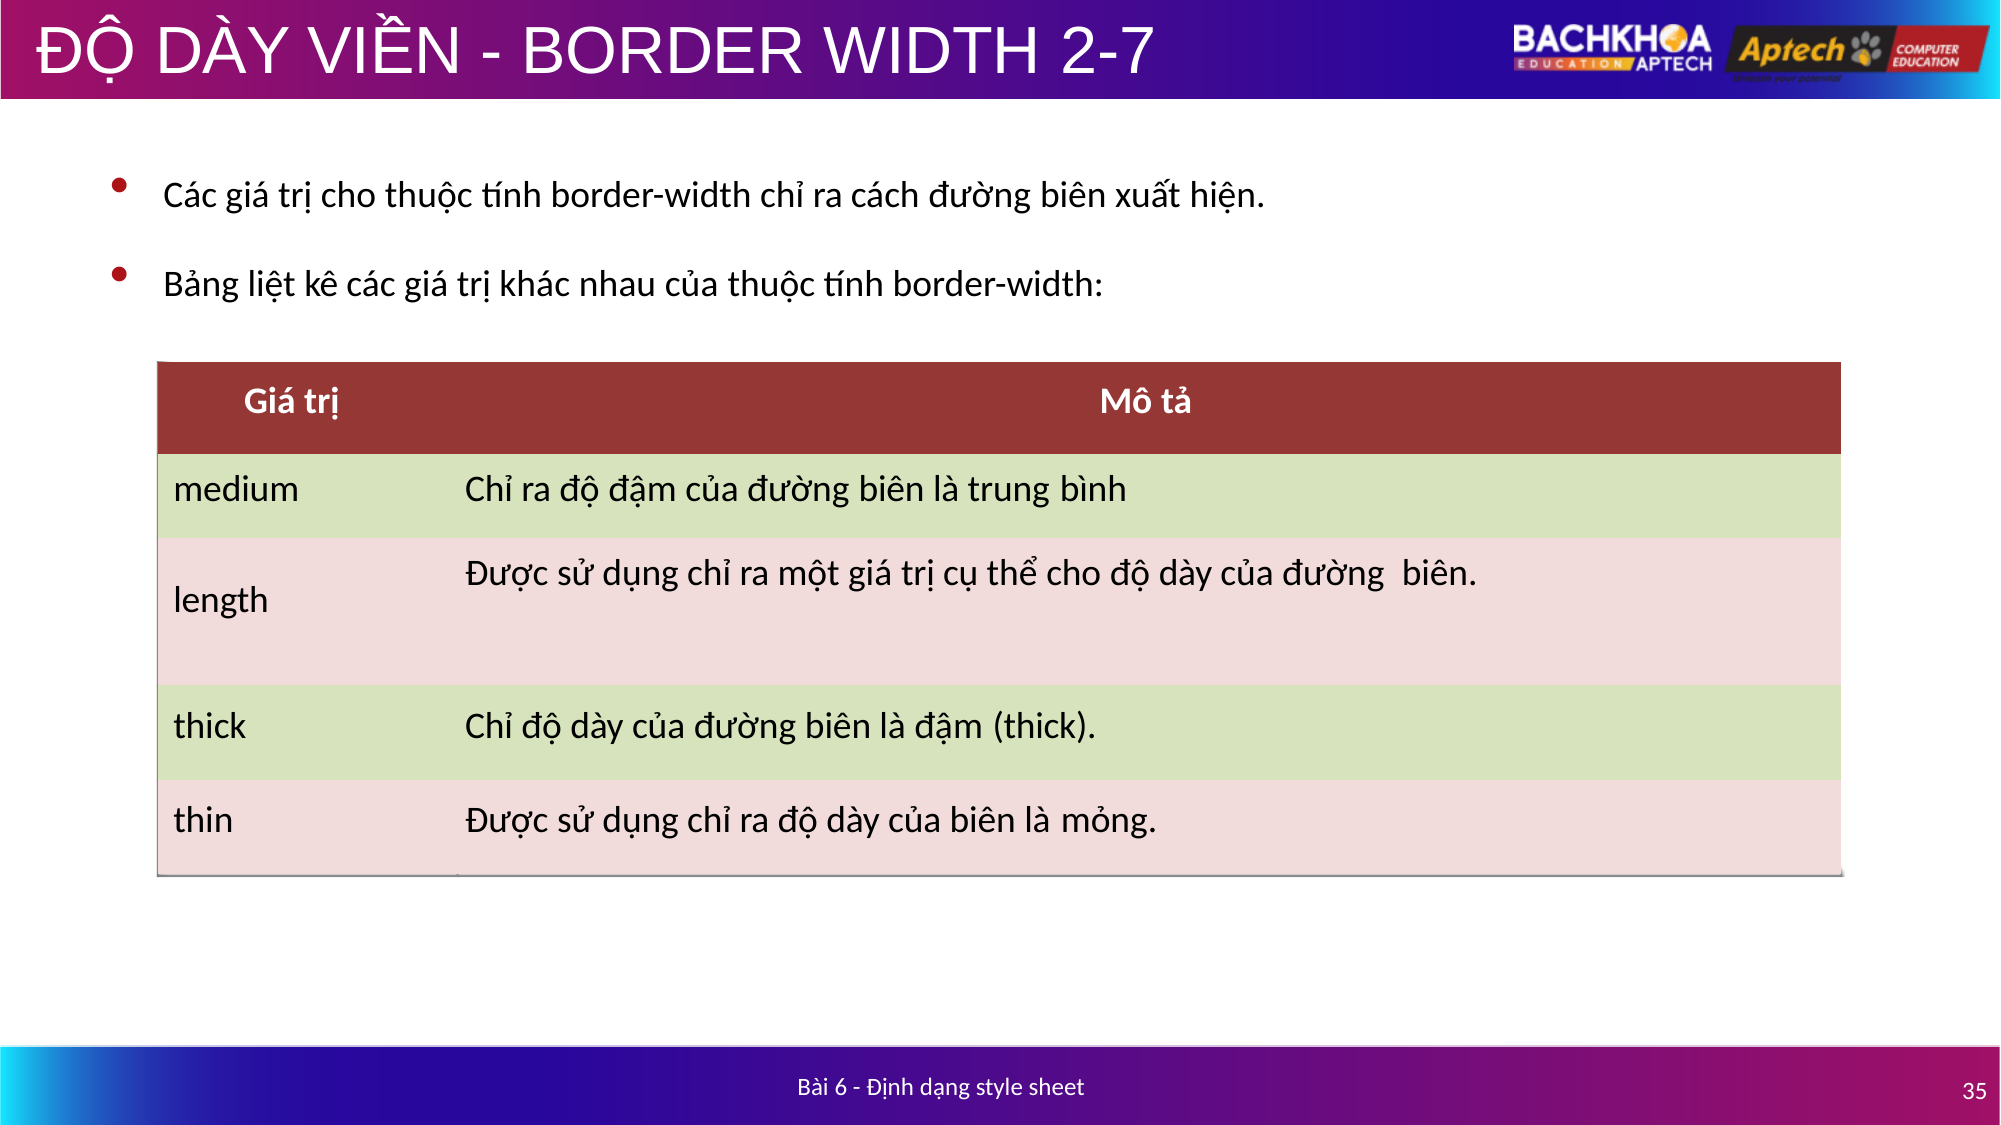

# ĐỘ DÀY VIỀN - BORDER WIDTH 2-7
Các giá trị cho thuộc tính border-width chỉ ra cách đường biên xuất hiện.
Bảng liệt kê các giá trị khác nhau của thuộc tính border-width:

| Giá trị | Mô tả |
| --- | --- |
| medium | Chỉ ra độ đậm của đường biên là trung bình |
| length | Được sử dụng chỉ ra một giá trị cụ thể cho độ dày của đường biên. |
| thick | Chỉ độ dày của đường biên là đậm (thick). |
| thin | Được sử dụng chỉ ra độ dày của biên là mỏng. |
Bài 6 - Định dạng style sheet
35